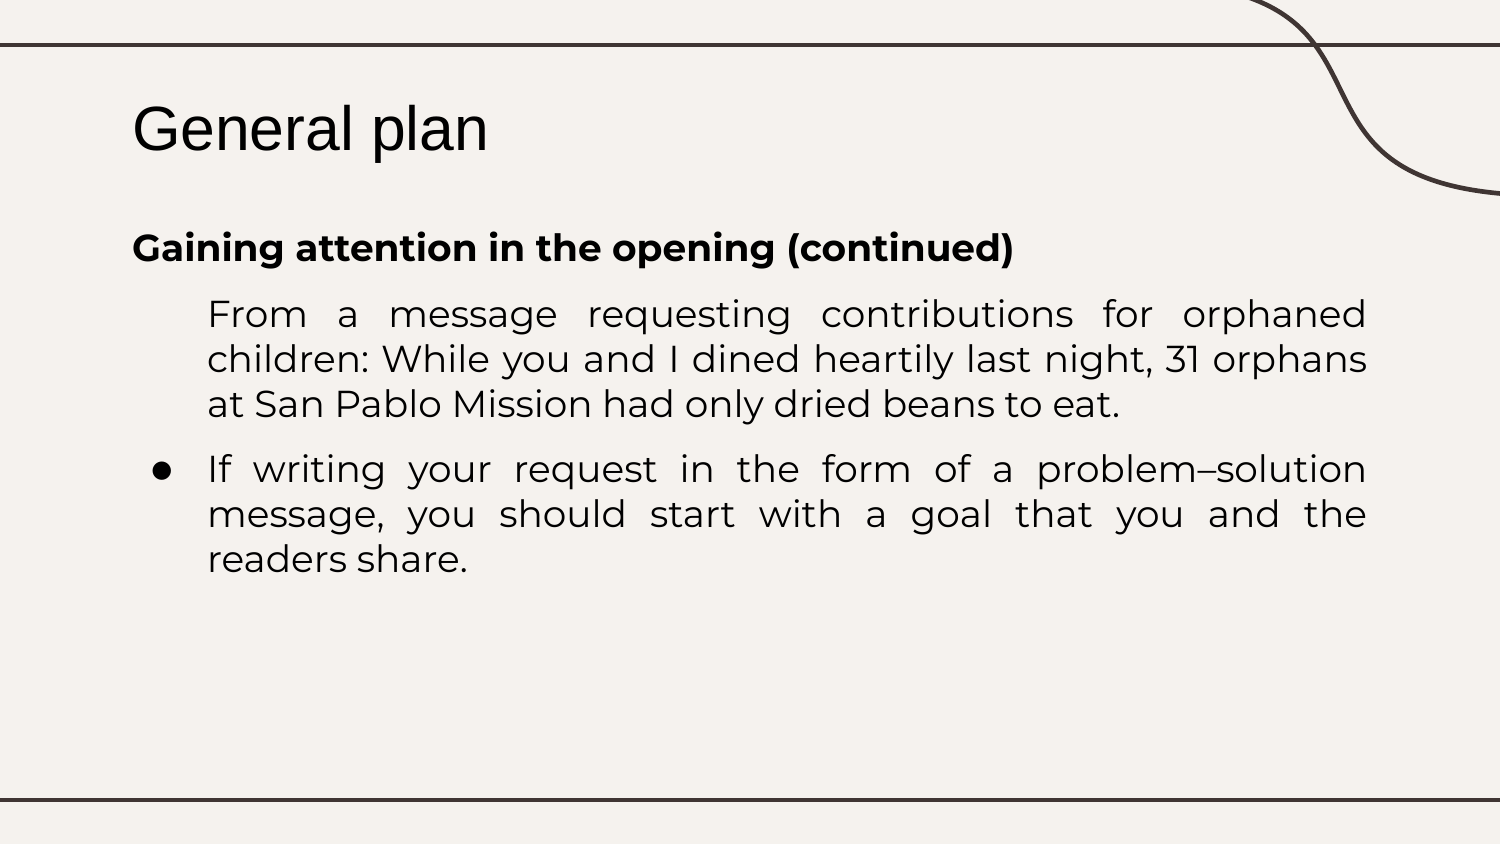

# General plan
Gaining attention in the opening (continued)
From a message requesting contributions for orphaned children: While you and I dined heartily last night, 31 orphans at San Pablo Mission had only dried beans to eat.
If writing your request in the form of a problem–solution message, you should start with a goal that you and the readers share.